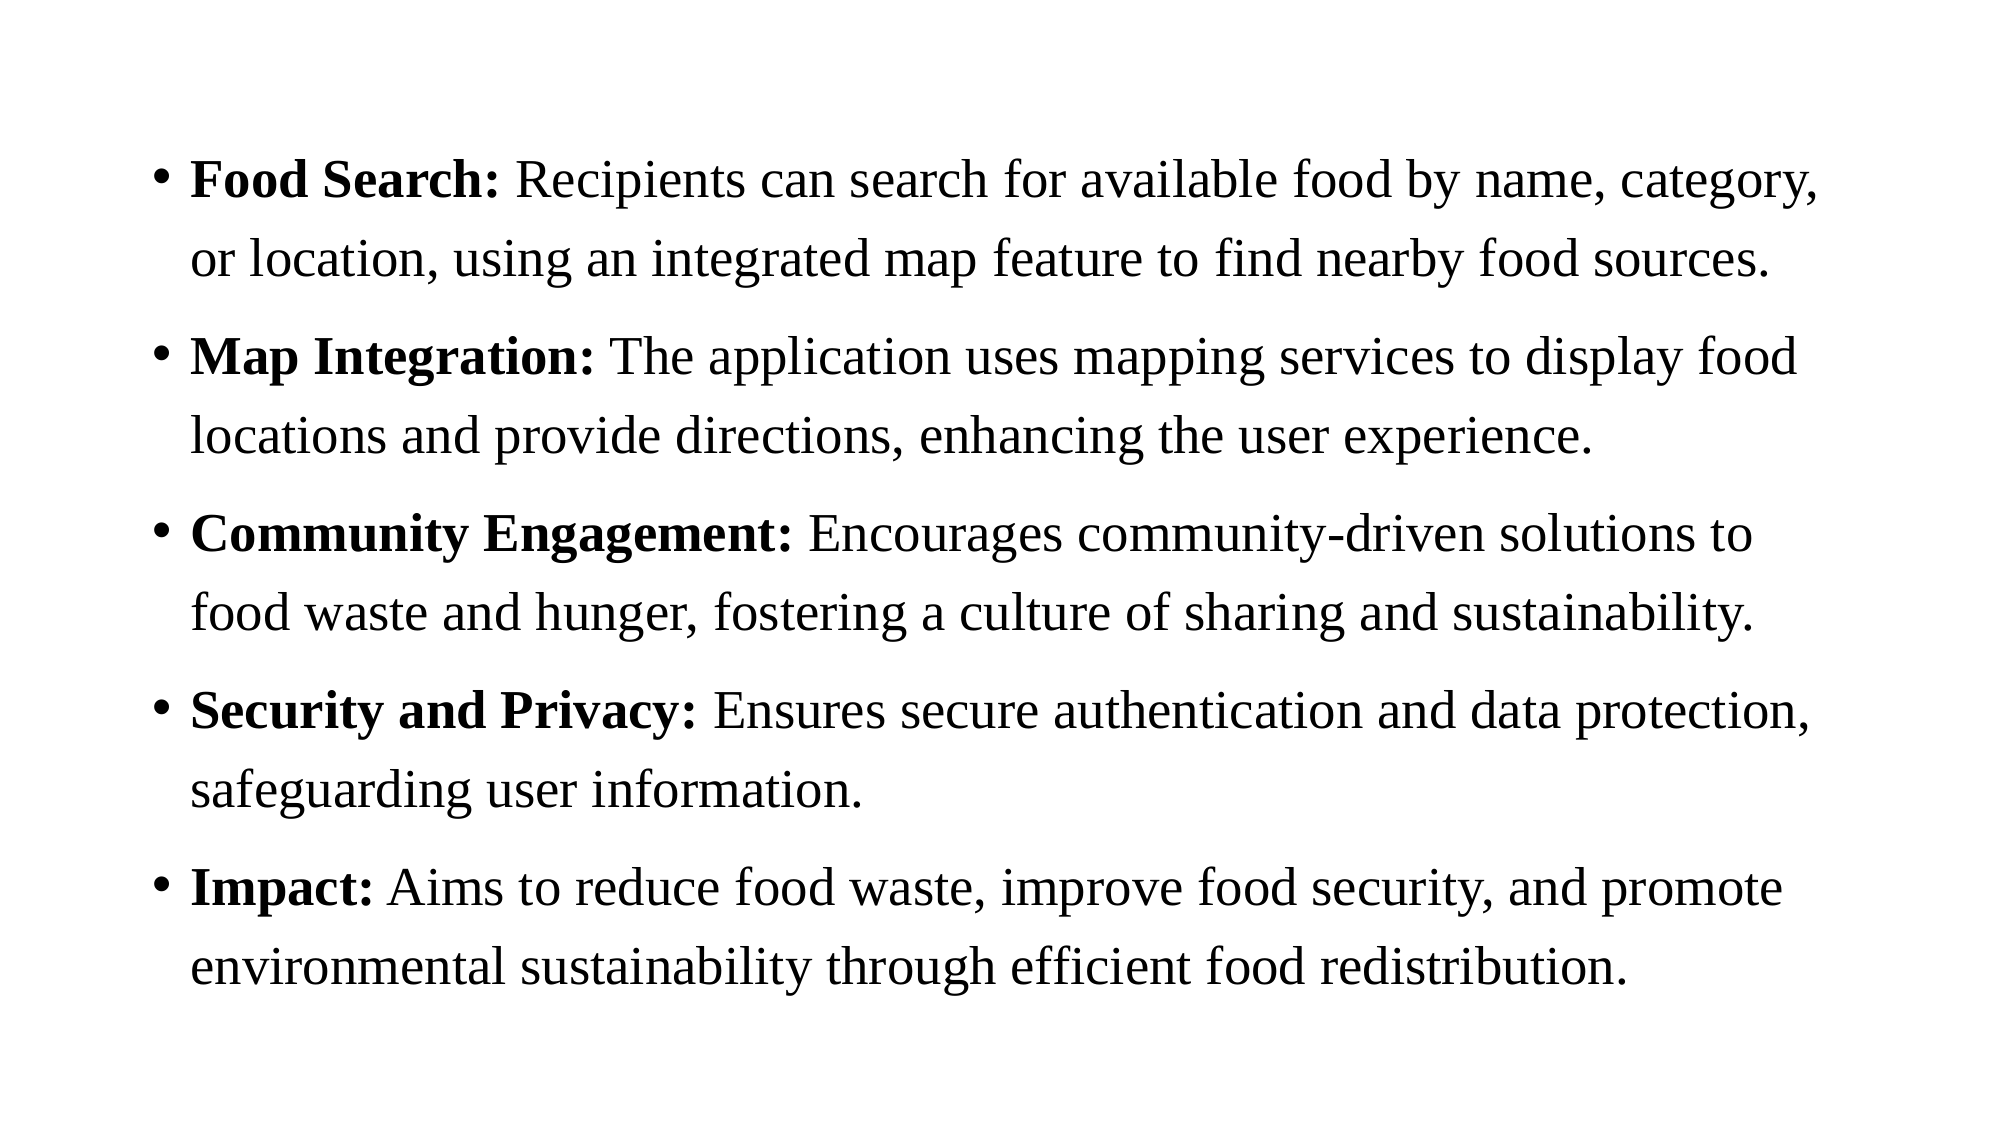

Food Search: Recipients can search for available food by name, category, or location, using an integrated map feature to find nearby food sources.
Map Integration: The application uses mapping services to display food locations and provide directions, enhancing the user experience.
Community Engagement: Encourages community-driven solutions to food waste and hunger, fostering a culture of sharing and sustainability.
Security and Privacy: Ensures secure authentication and data protection, safeguarding user information.
Impact: Aims to reduce food waste, improve food security, and promote environmental sustainability through efficient food redistribution.